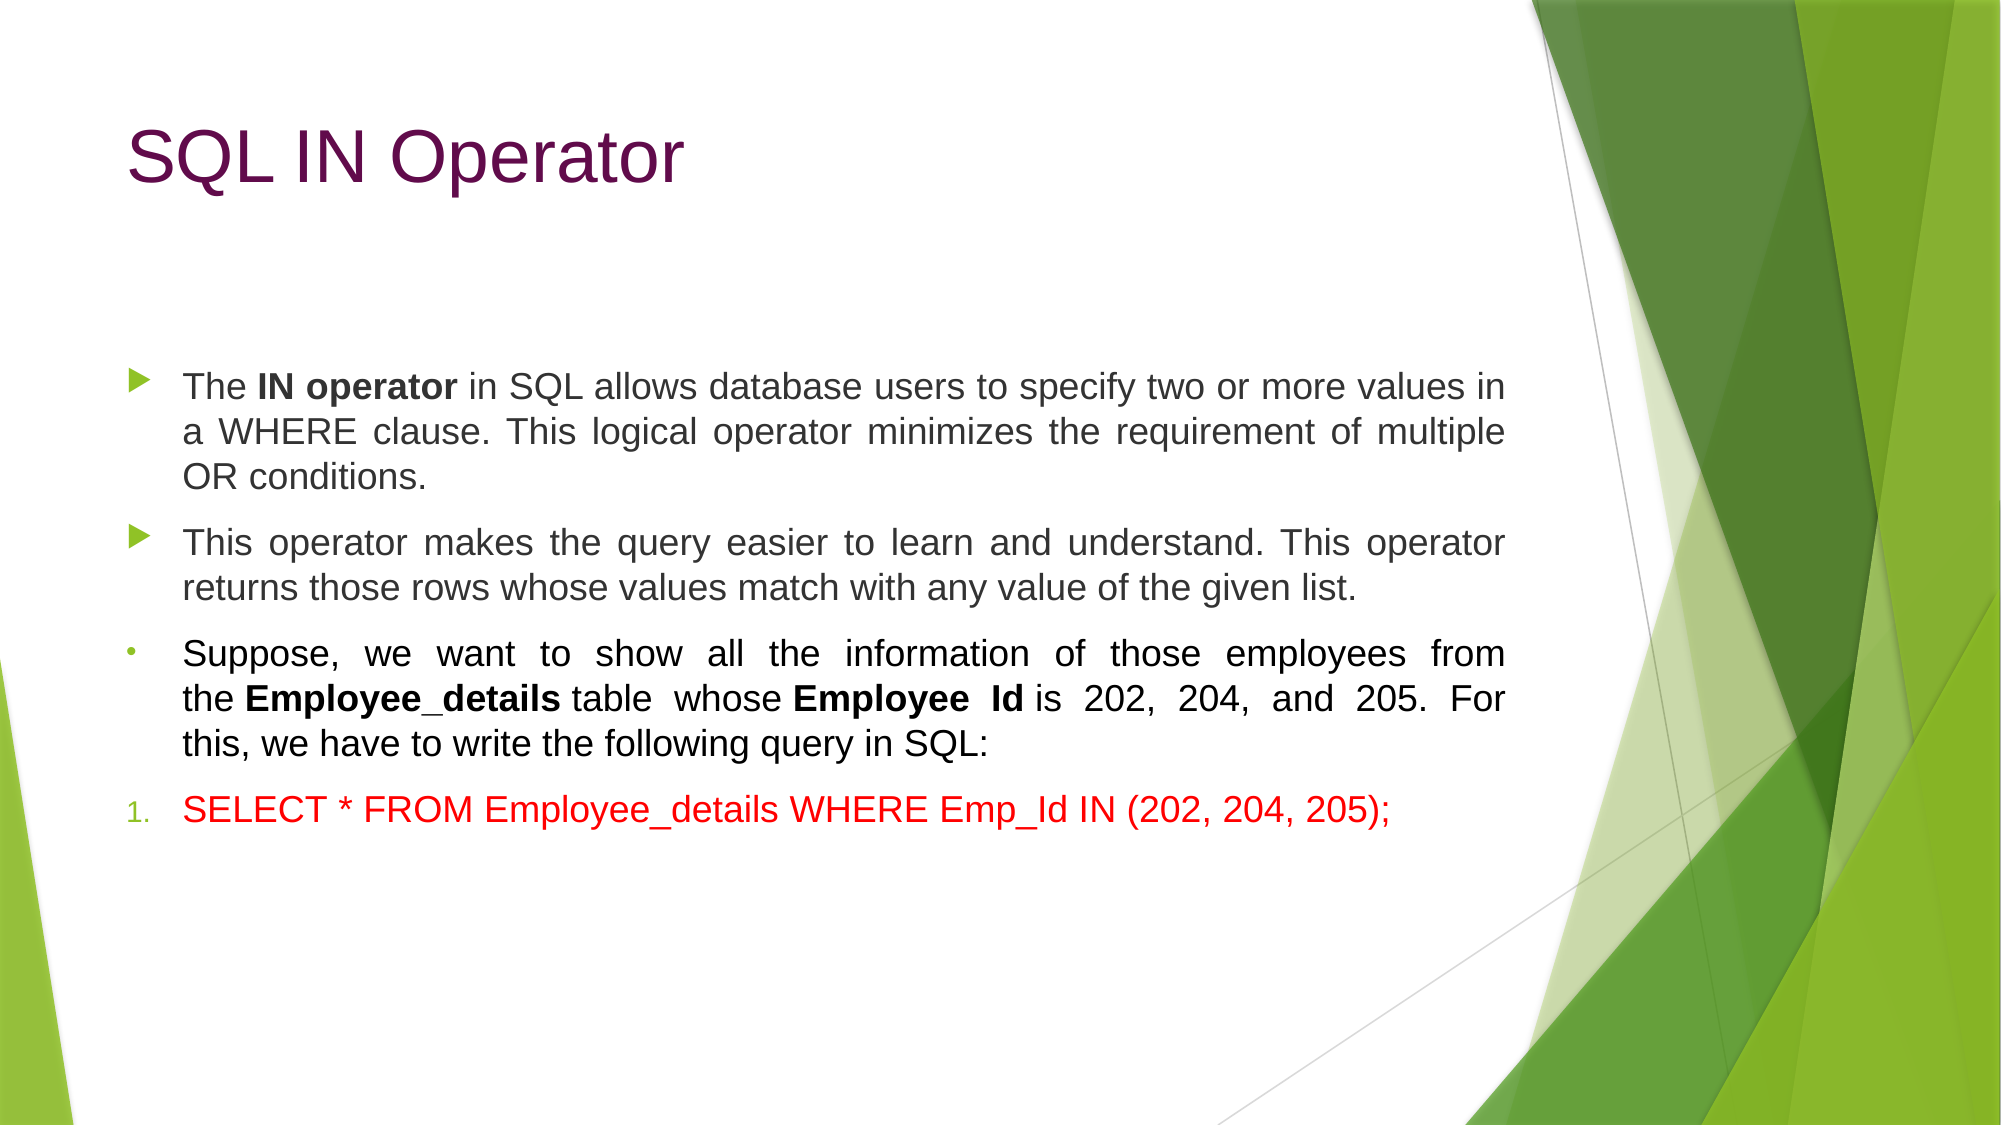

# SQL IN Operator
The IN operator in SQL allows database users to specify two or more values in a WHERE clause. This logical operator minimizes the requirement of multiple OR conditions.
This operator makes the query easier to learn and understand. This operator returns those rows whose values match with any value of the given list.
Suppose, we want to show all the information of those employees from the Employee_details table whose Employee Id is 202, 204, and 205. For this, we have to write the following query in SQL:
SELECT * FROM Employee_details WHERE Emp_Id IN (202, 204, 205);